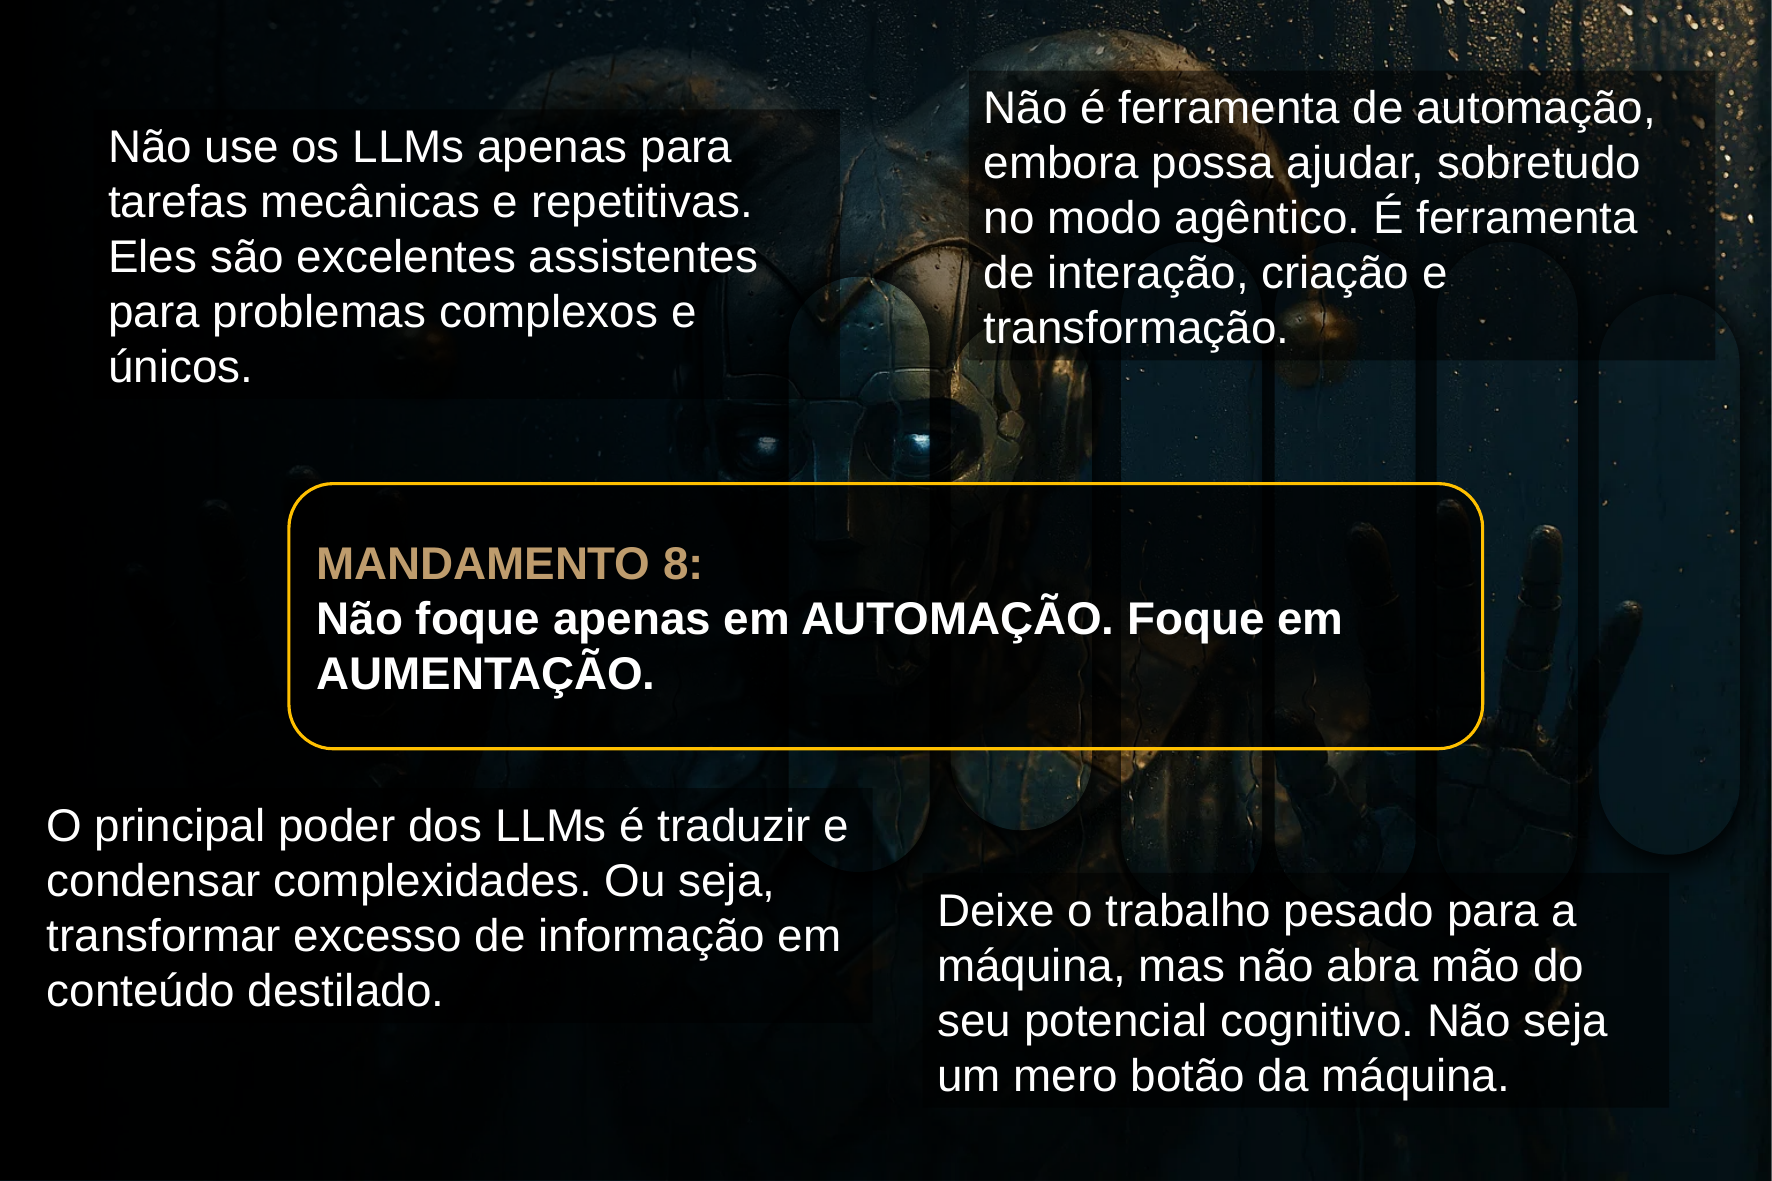

Não é ferramenta de automação, embora possa ajudar, sobretudo no modo agêntico. É ferramenta de interação, criação e transformação.
Não use os LLMs apenas para tarefas mecânicas e repetitivas. Eles são excelentes assistentes para problemas complexos e únicos.

MANDAMENTO 8:
Não foque apenas em AUTOMAÇÃO. Foque em AUMENTAÇÃO.
O principal poder dos LLMs é traduzir e condensar complexidades. Ou seja, transformar excesso de informação em conteúdo destilado.
Deixe o trabalho pesado para a máquina, mas não abra mão do seu potencial cognitivo. Não seja um mero botão da máquina.